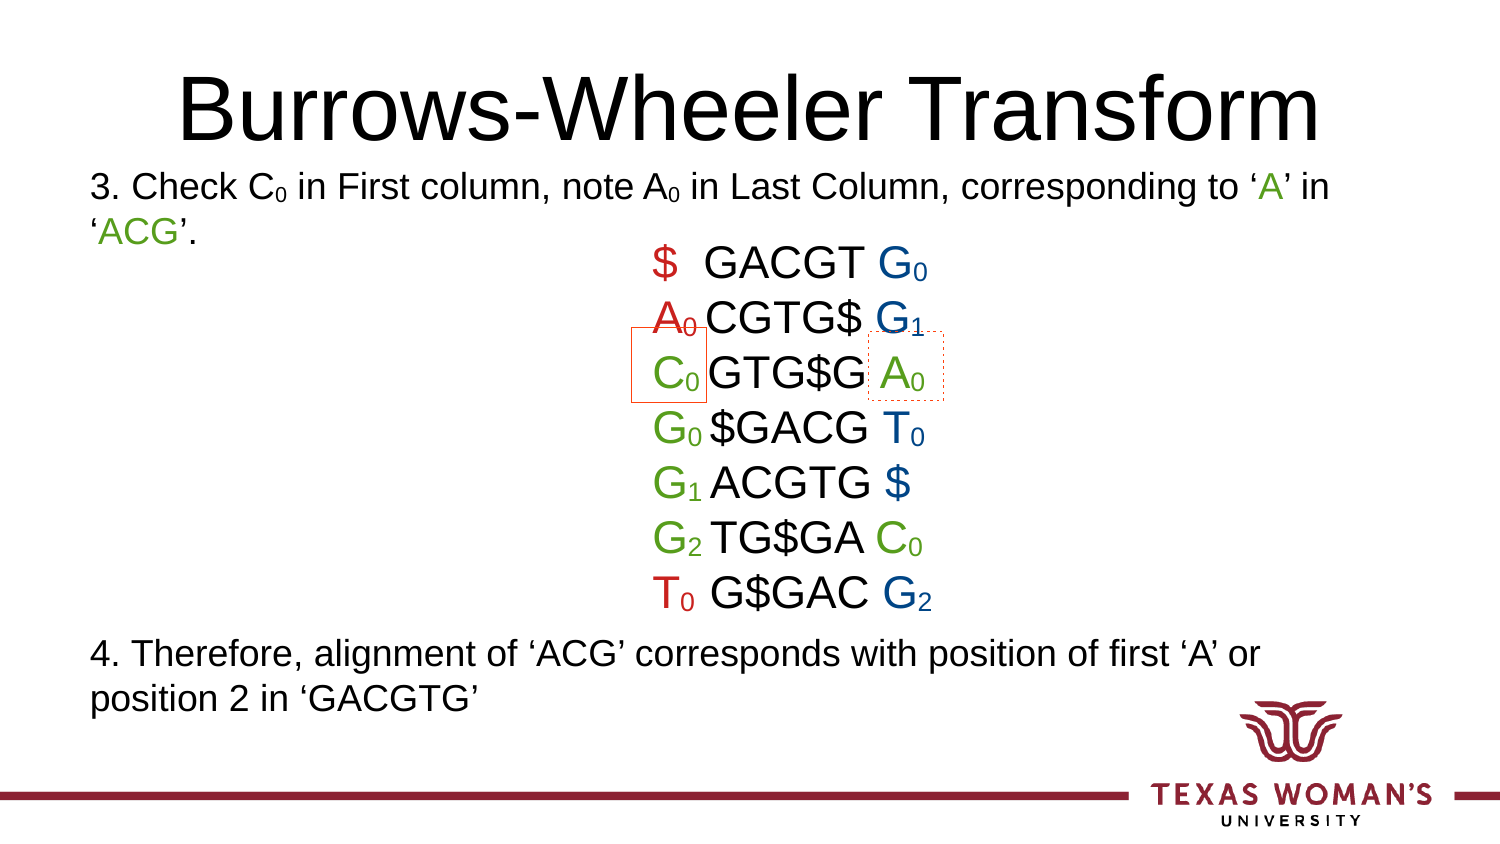

# Burrows-Wheeler Transform
3. Check C0 in First column, note A0 in Last Column, corresponding to ‘A’ in ‘ACG’.
$  GACGT G0
A0 CGTG$ G1
C0 GTG$G A0
G0 $GACG T0
G1 ACGTG $
G2 TG$GA C0
T0  G$GAC G2

4. Therefore, alignment of ‘ACG’ corresponds with position of first ‘A’ or position 2 in ‘GACGTG’